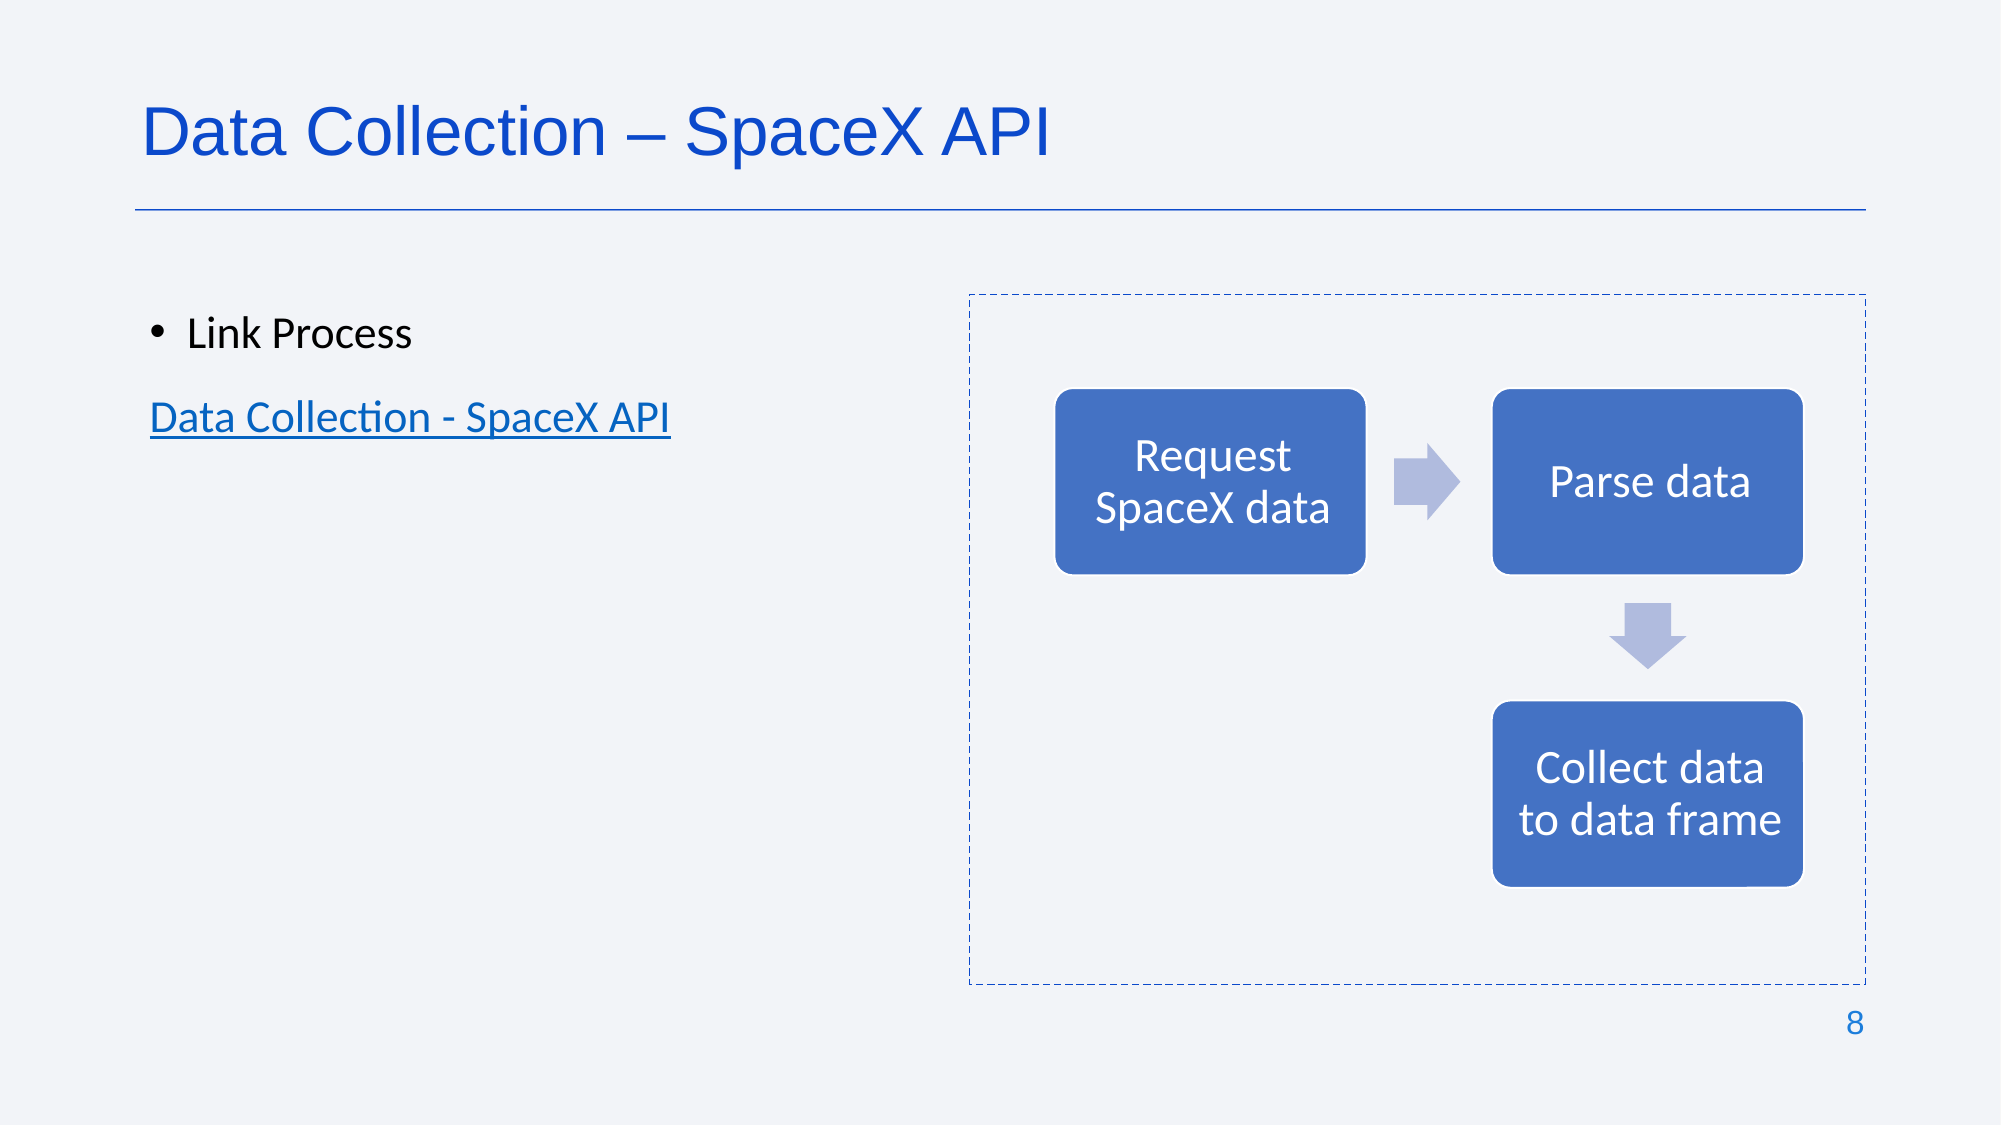

Data Collection – SpaceX API

Link Process
Data Collection - SpaceX API

Request SpaceX data

Parse data

Collect data to data frame
8